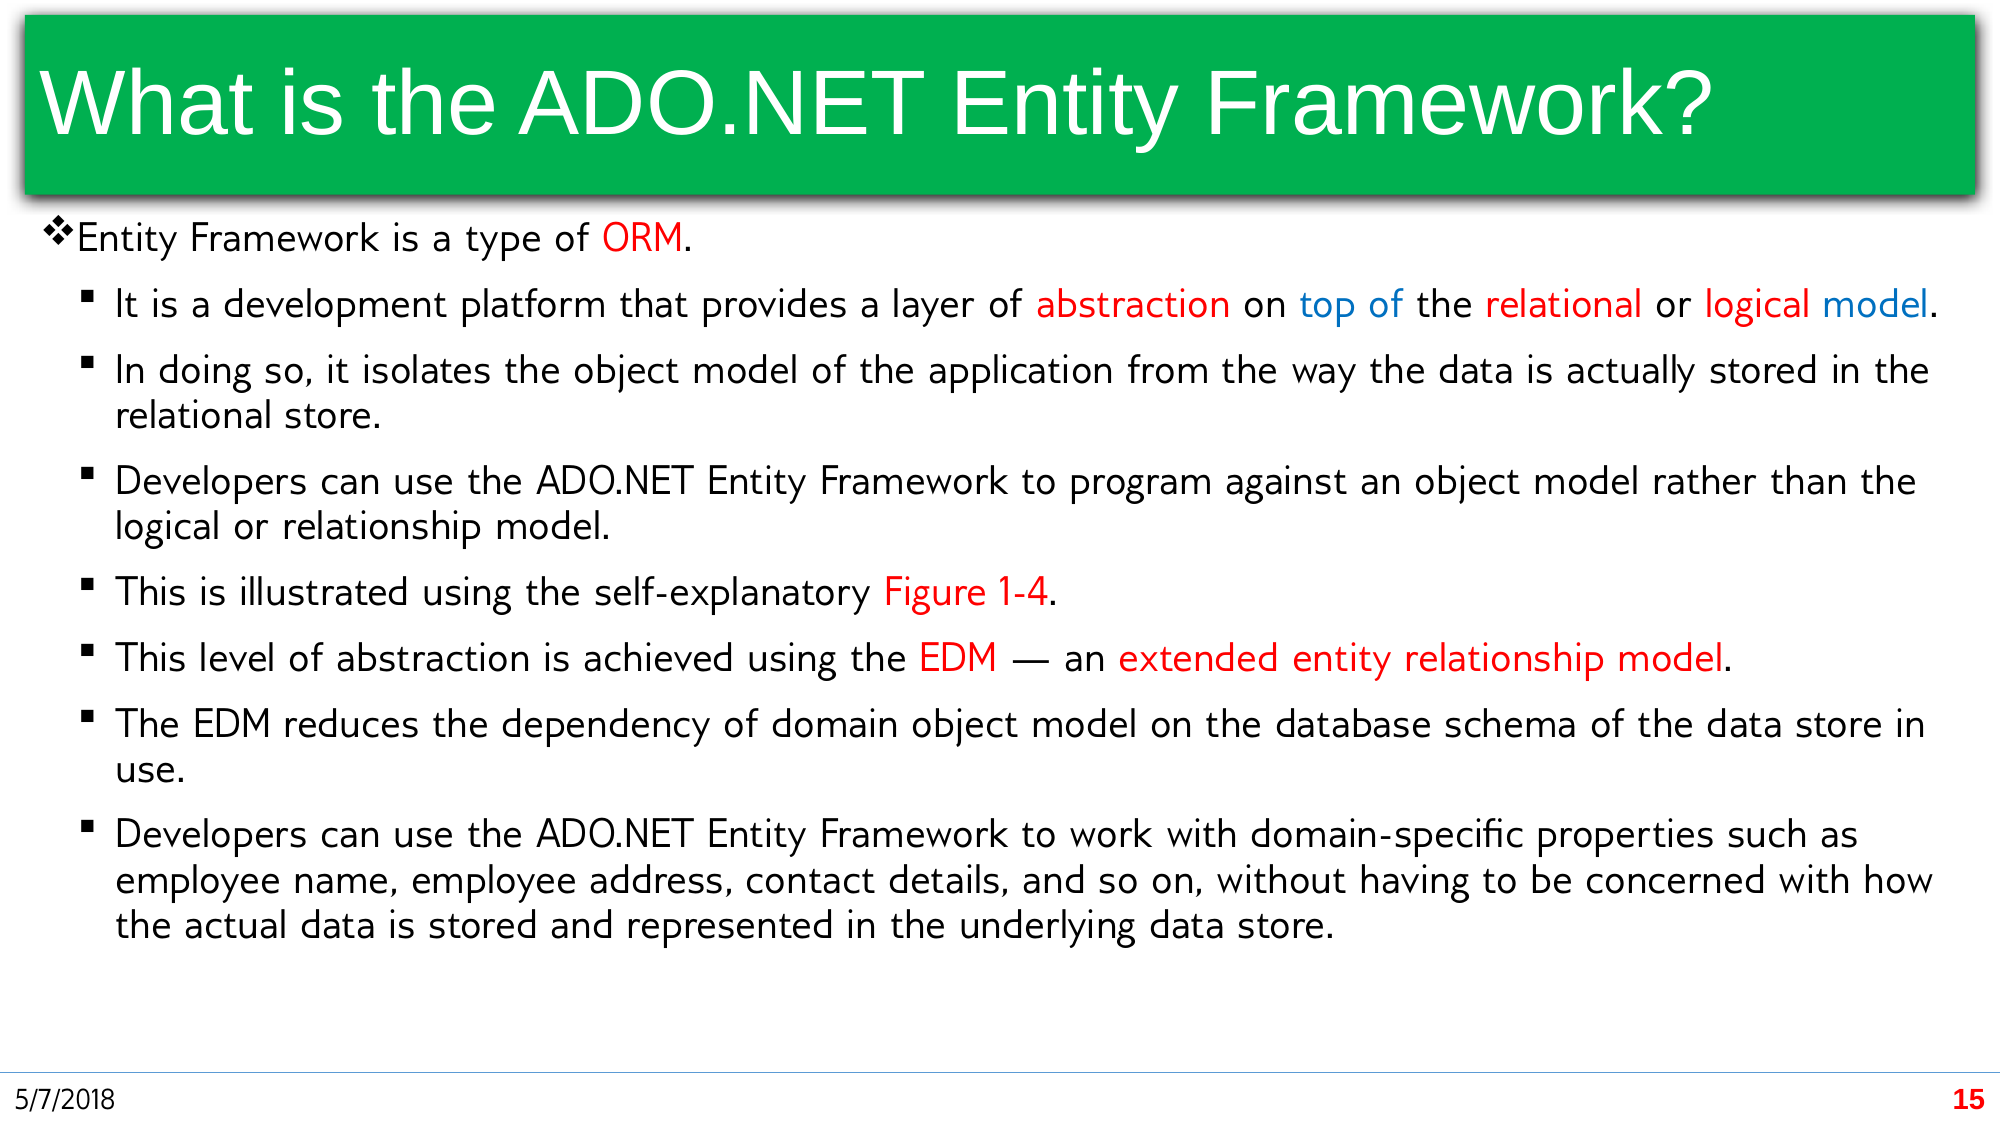

# What is the ADO.NET Entity Framework?
Entity Framework is a type of ORM.
It is a development platform that provides a layer of abstraction on top of the relational or logical model.
In doing so, it isolates the object model of the application from the way the data is actually stored in the relational store.
Developers can use the ADO.NET Entity Framework to program against an object model rather than the logical or relationship model.
This is illustrated using the self-explanatory Figure 1-4.
This level of abstraction is achieved using the EDM — an extended entity relationship model.
The EDM reduces the dependency of domain object model on the database schema of the data store in use.
Developers can use the ADO.NET Entity Framework to work with domain-specific properties such as employee name, employee address, contact details, and so on, without having to be concerned with how the actual data is stored and represented in the underlying data store.
5/7/2018
15